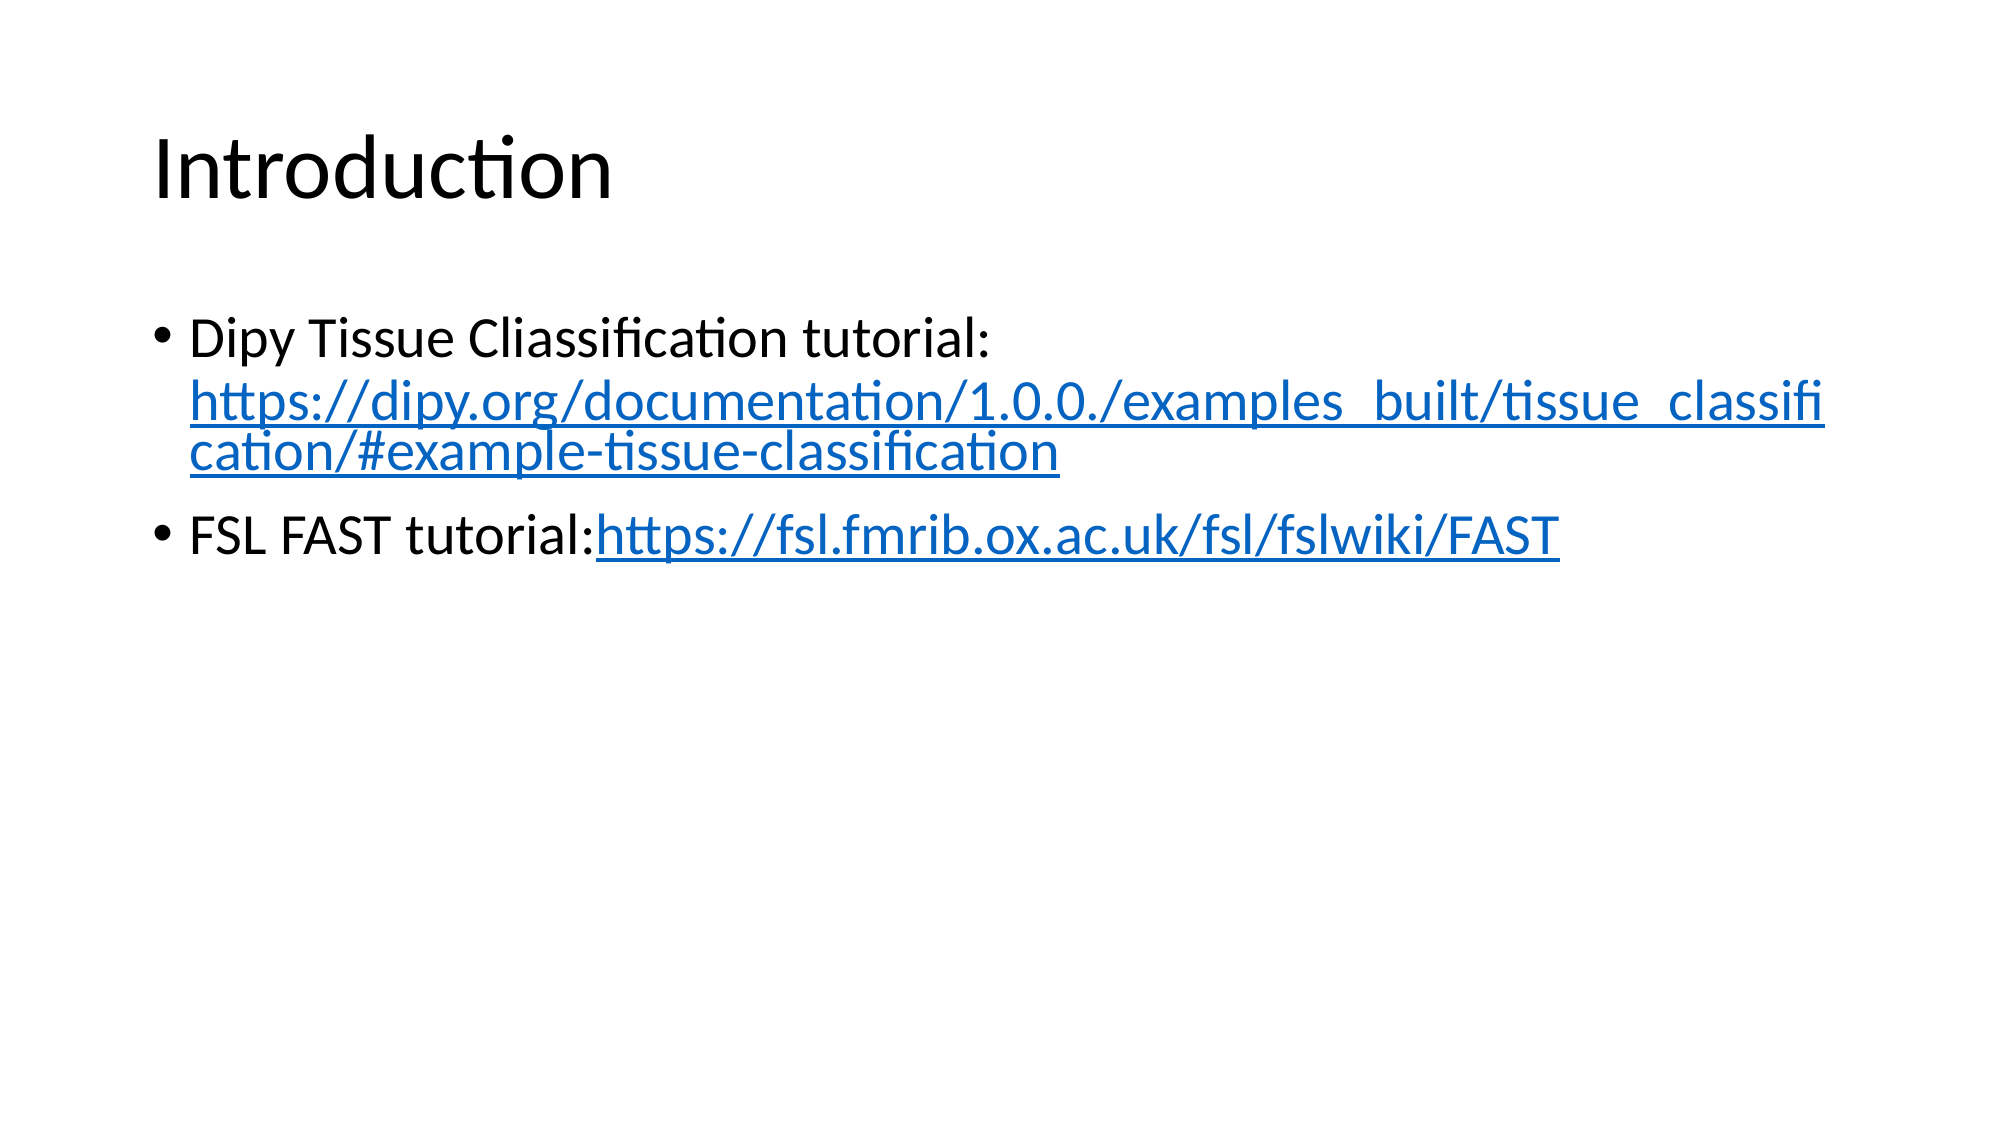

# Introduction
Dipy Tissue Cliassification tutorial: https://dipy.org/documentation/1.0.0./examples_built/tissue_classification/#example-tissue-classification
FSL FAST tutorial:https://fsl.fmrib.ox.ac.uk/fsl/fslwiki/FAST